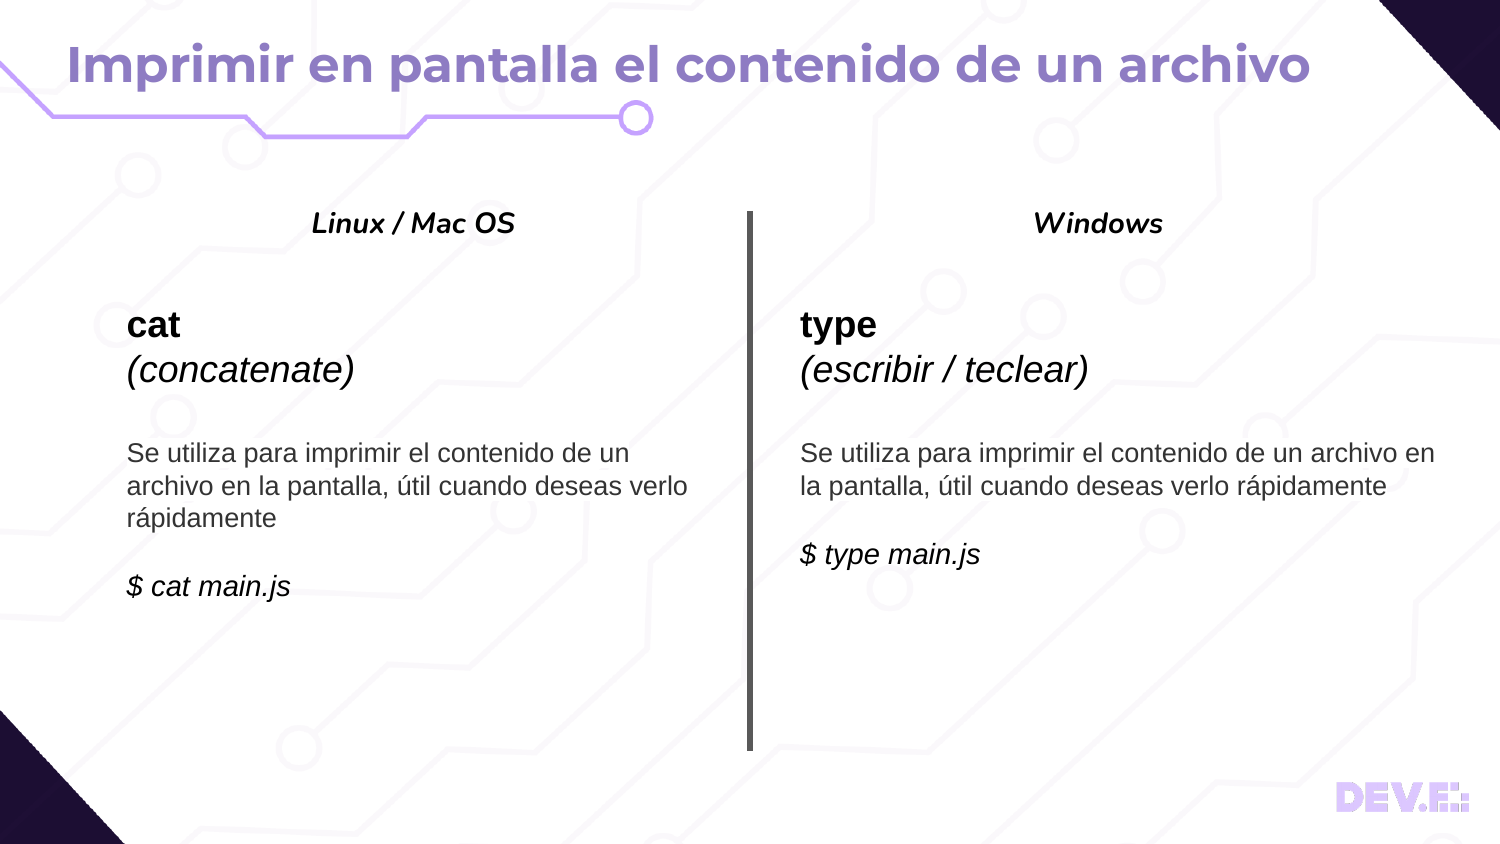

# Imprimir en pantalla el contenido de un archivo
Linux / Mac OS
Windows
cat
(concatenate)

Se utiliza para imprimir el contenido de un archivo en la pantalla, útil cuando deseas verlo rápidamente

$ cat main.js
type
(escribir / teclear)

Se utiliza para imprimir el contenido de un archivo en la pantalla, útil cuando deseas verlo rápidamente

$ type main.js